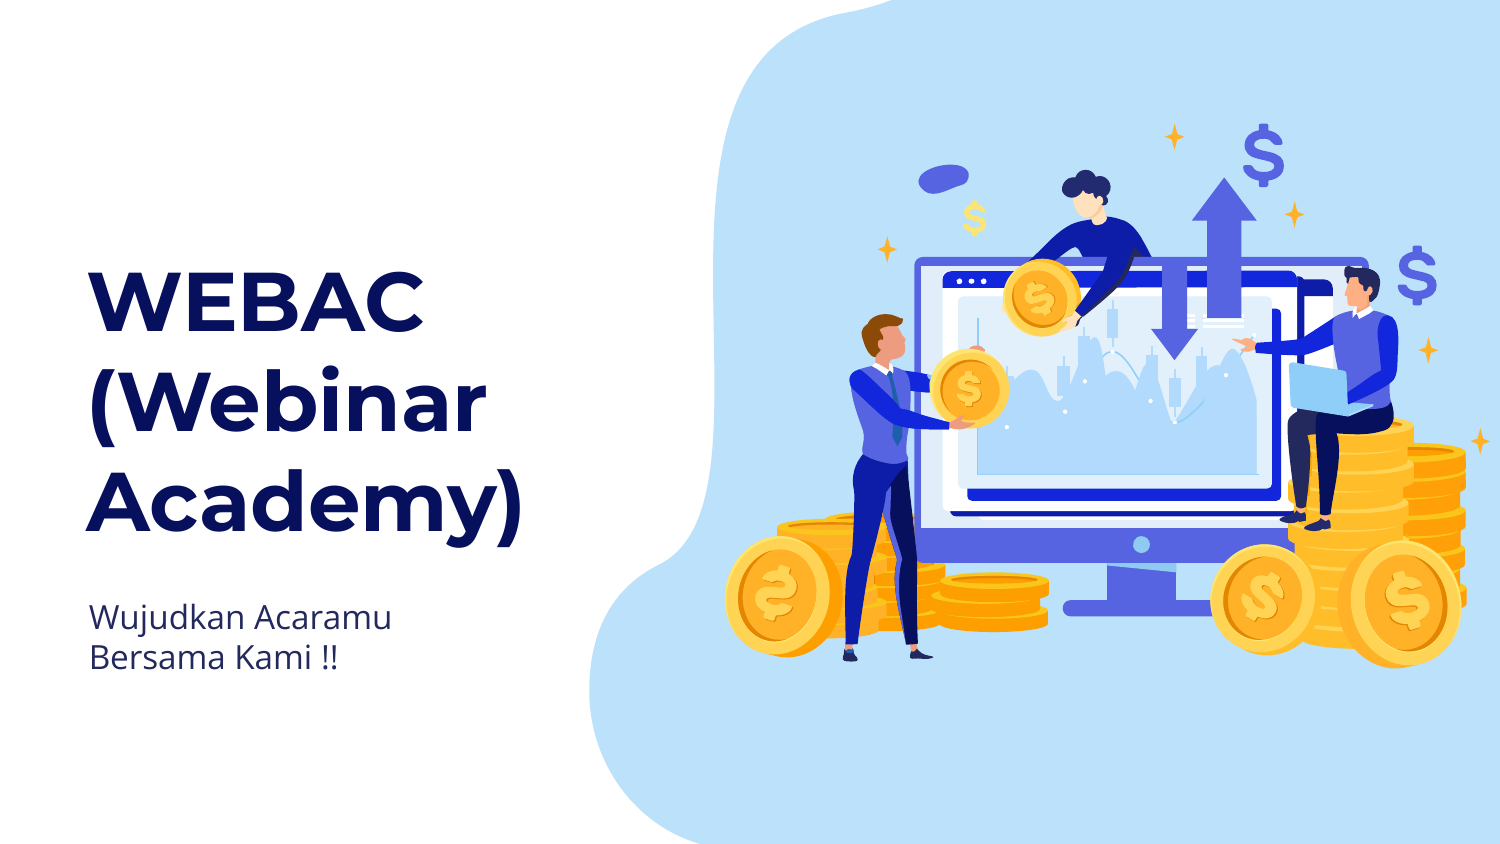

# WEBAC (Webinar Academy)

Wujudkan Acaramu Bersama Kami !!